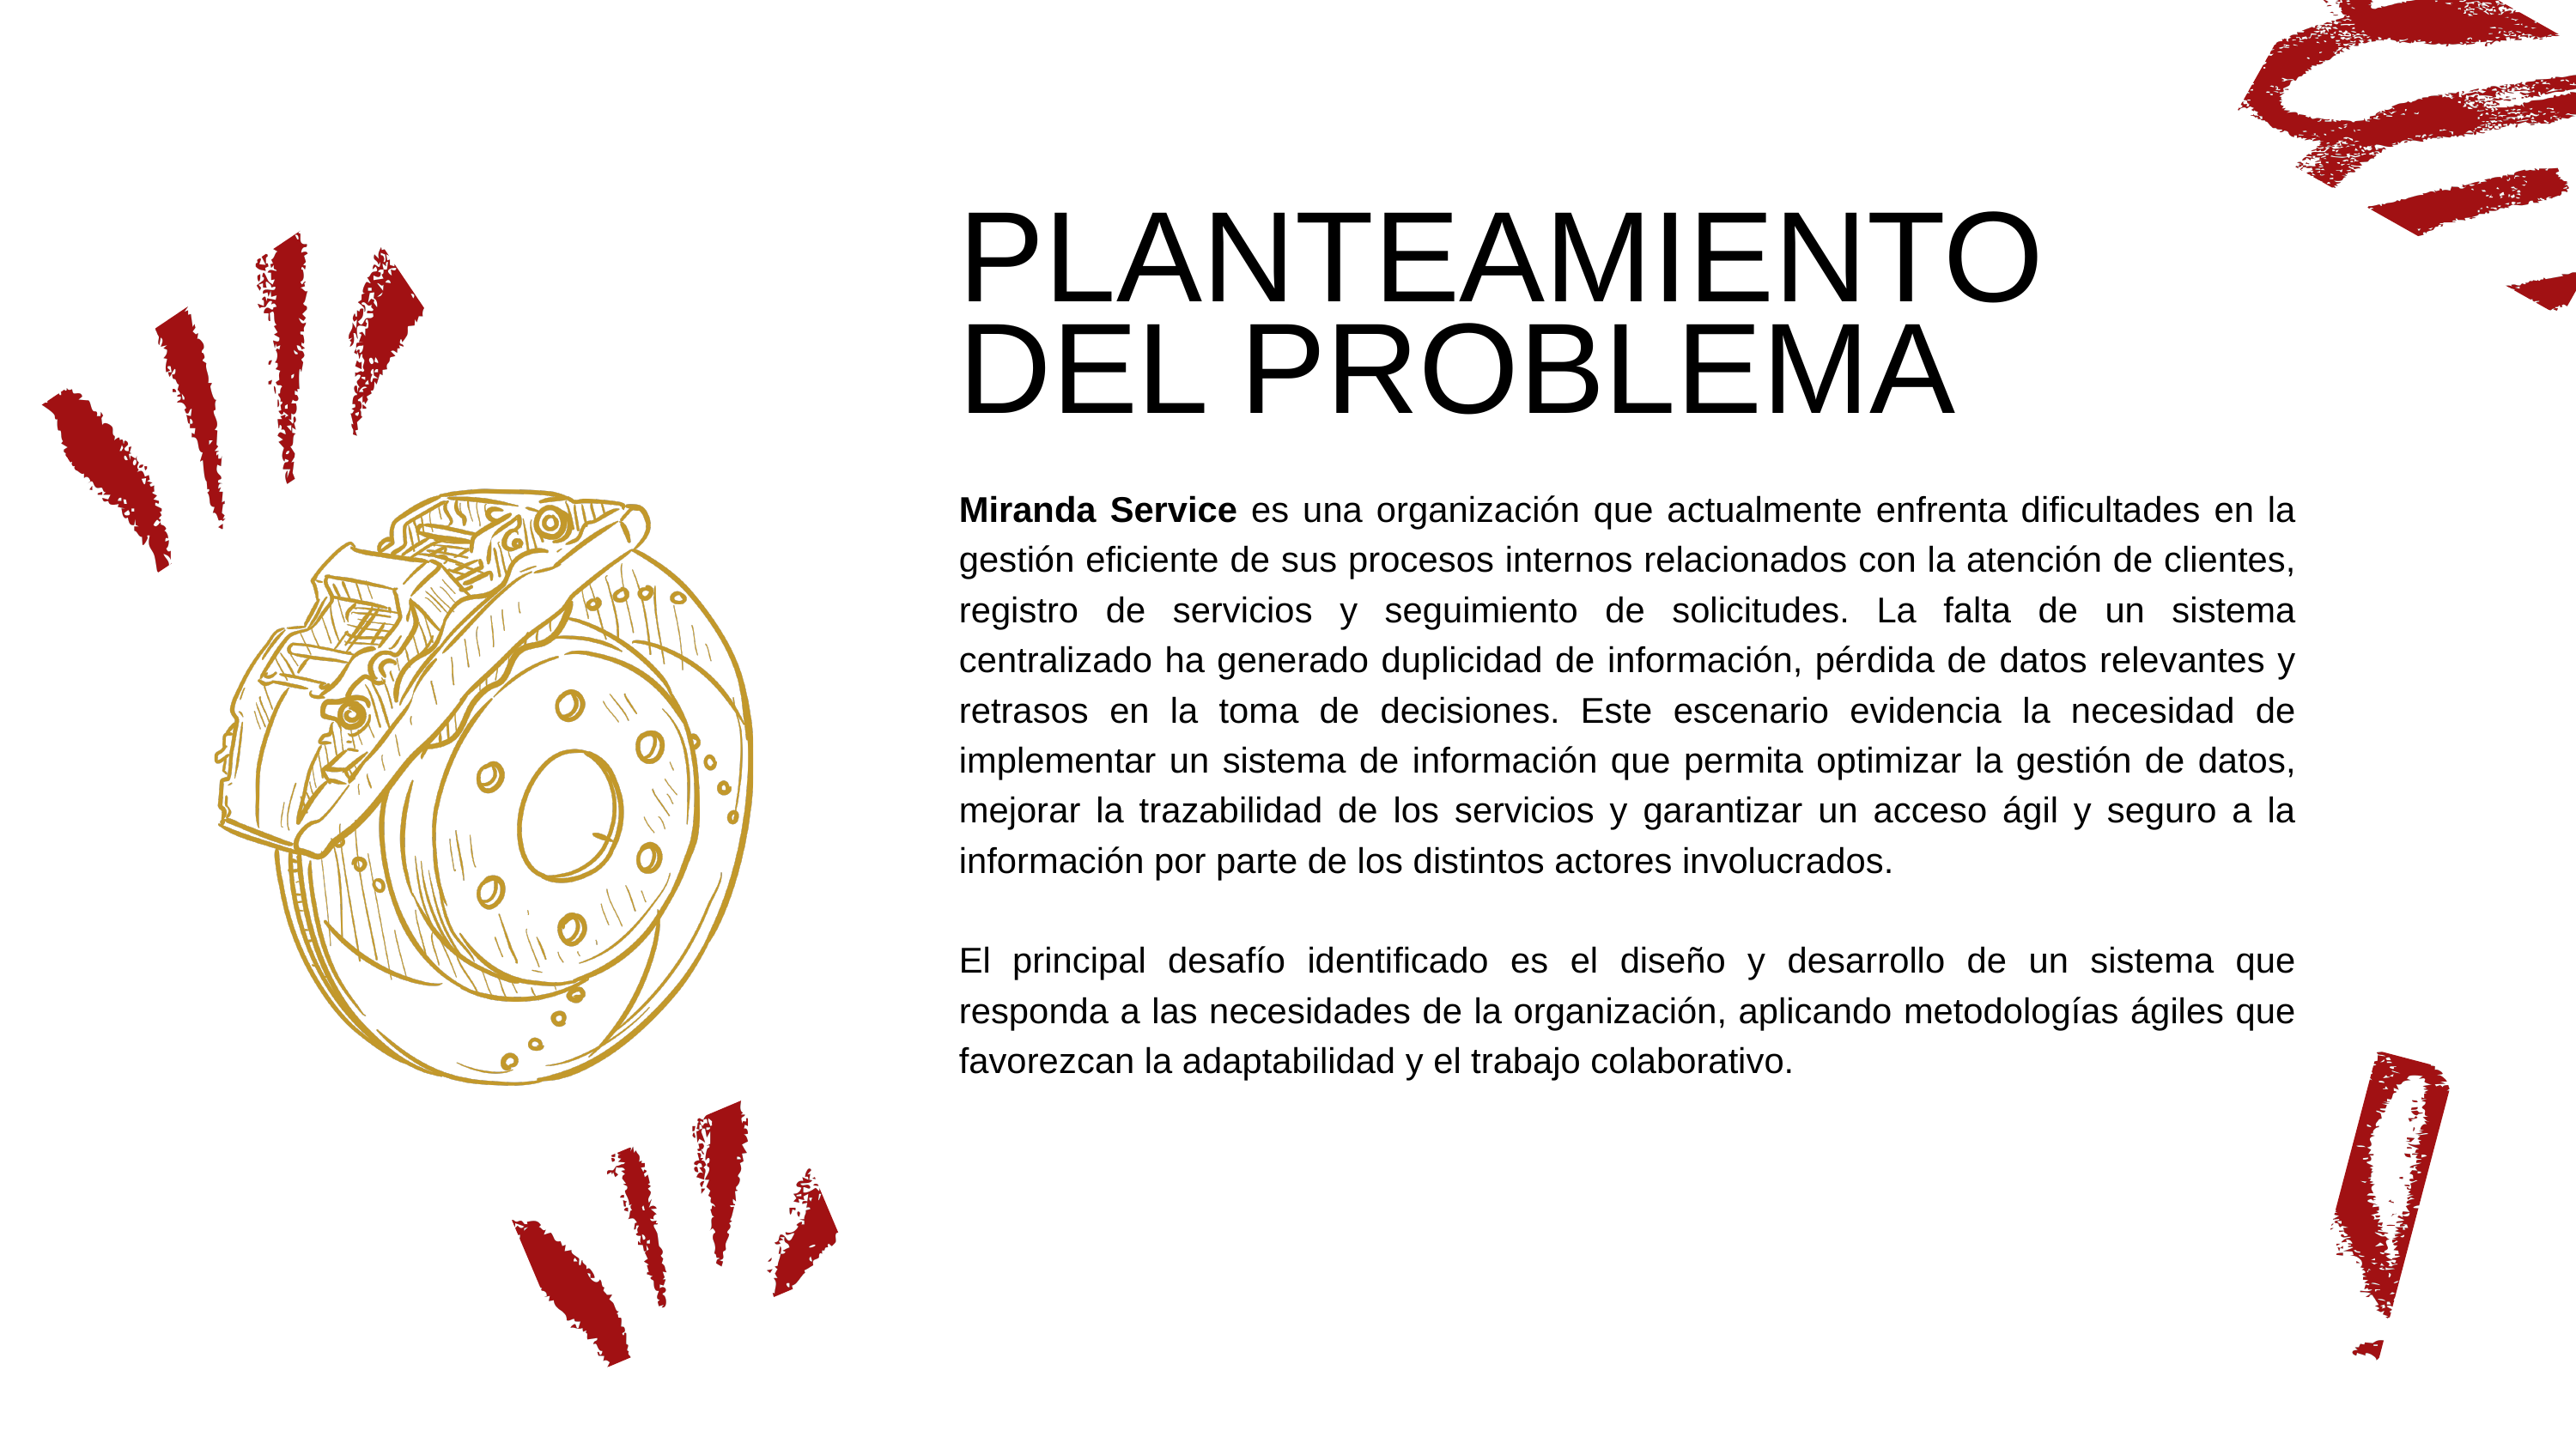

PLANTEAMIENTO DEL PROBLEMA

Miranda Service es una organización que actualmente enfrenta dificultades en la gestión eficiente de sus procesos internos relacionados con la atención de clientes, registro de servicios y seguimiento de solicitudes. La falta de un sistema centralizado ha generado duplicidad de información, pérdida de datos relevantes y retrasos en la toma de decisiones. Este escenario evidencia la necesidad de implementar un sistema de información que permita optimizar la gestión de datos, mejorar la trazabilidad de los servicios y garantizar un acceso ágil y seguro a la información por parte de los distintos actores involucrados.

El principal desafío identificado es el diseño y desarrollo de un sistema que responda a las necesidades de la organización, aplicando metodologías ágiles que favorezcan la adaptabilidad y el trabajo colaborativo.